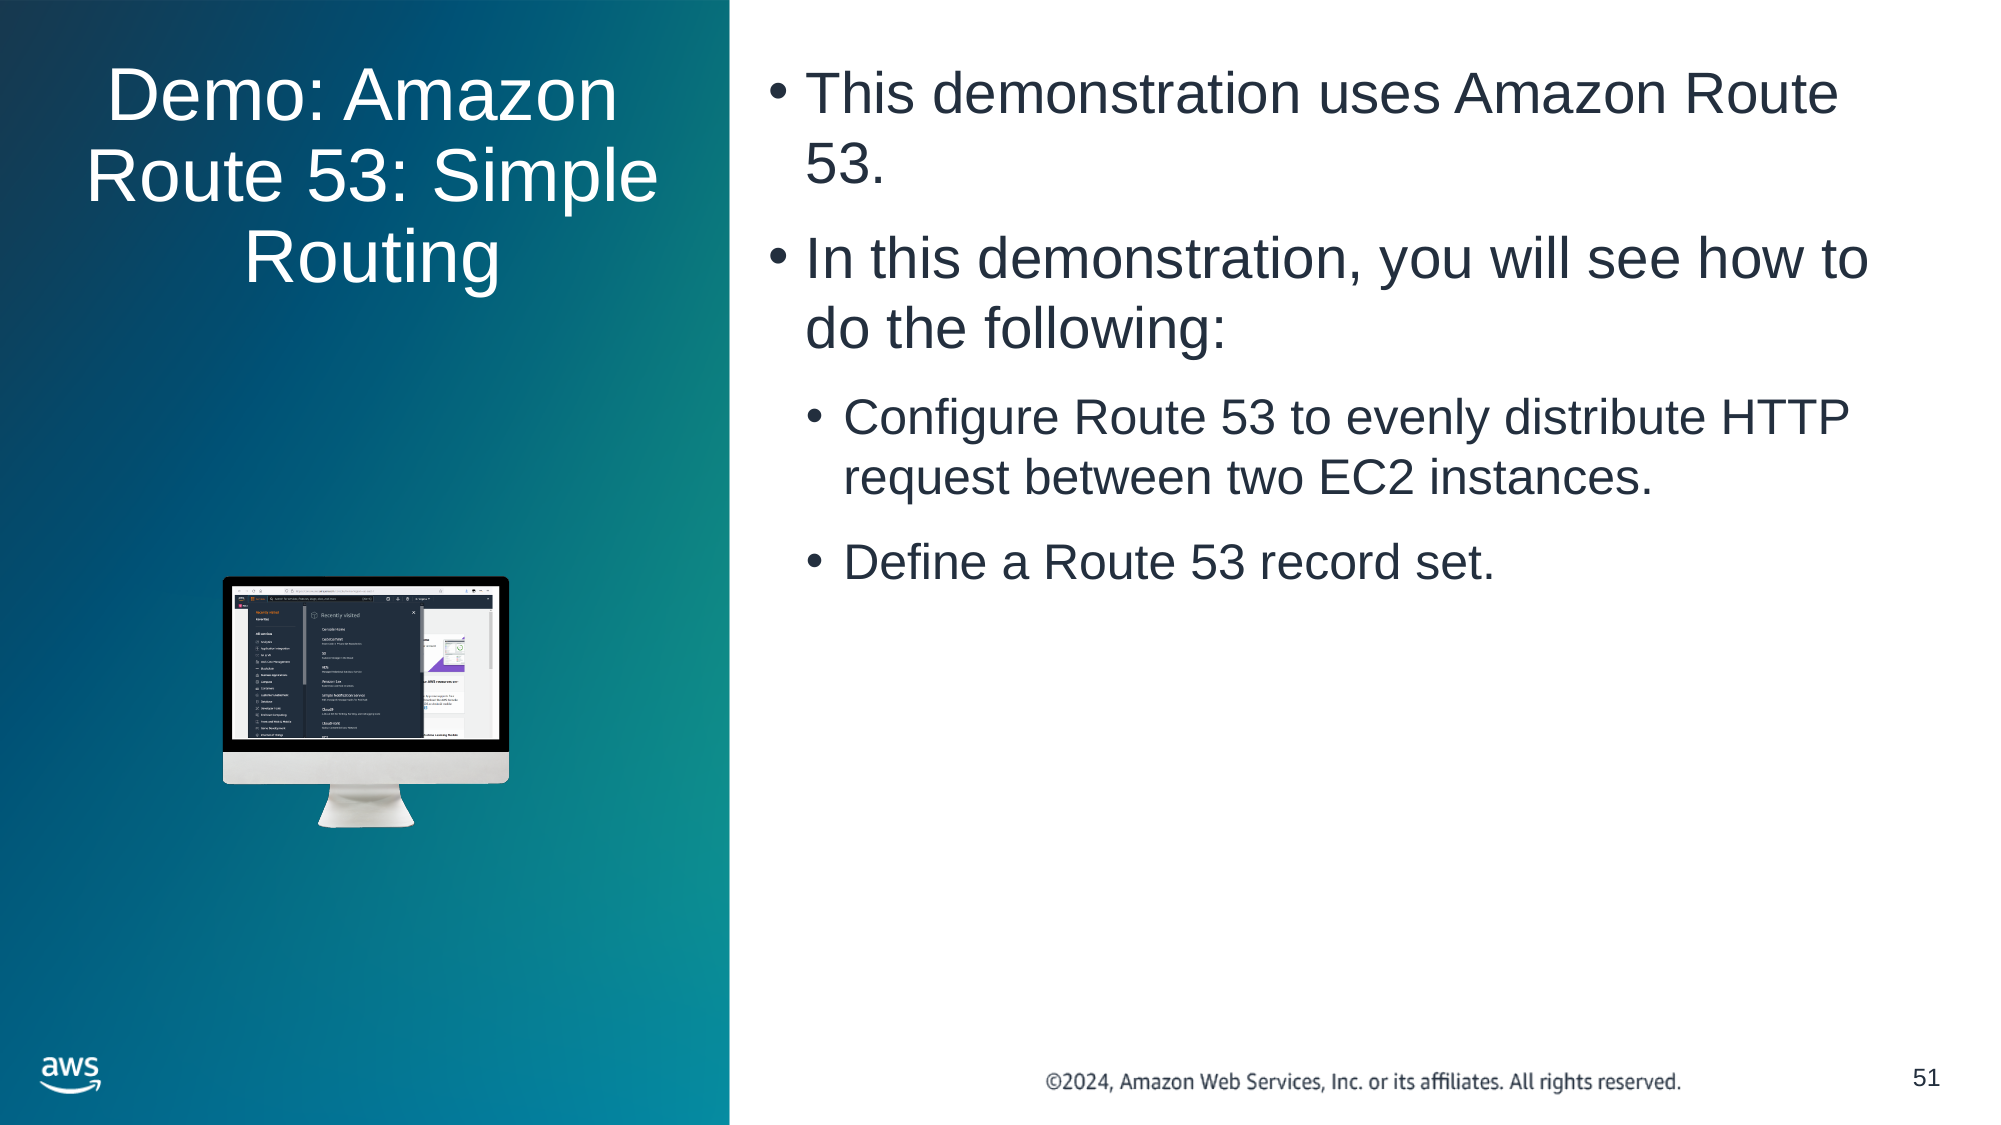

# Demo: Amazon  Route 53: Simple Routing
This demonstration uses Amazon Route 53.
In this demonstration, you will see how to do the following:
Configure Route 53 to evenly distribute HTTP request between two EC2 instances.
Define a Route 53 record set.
51